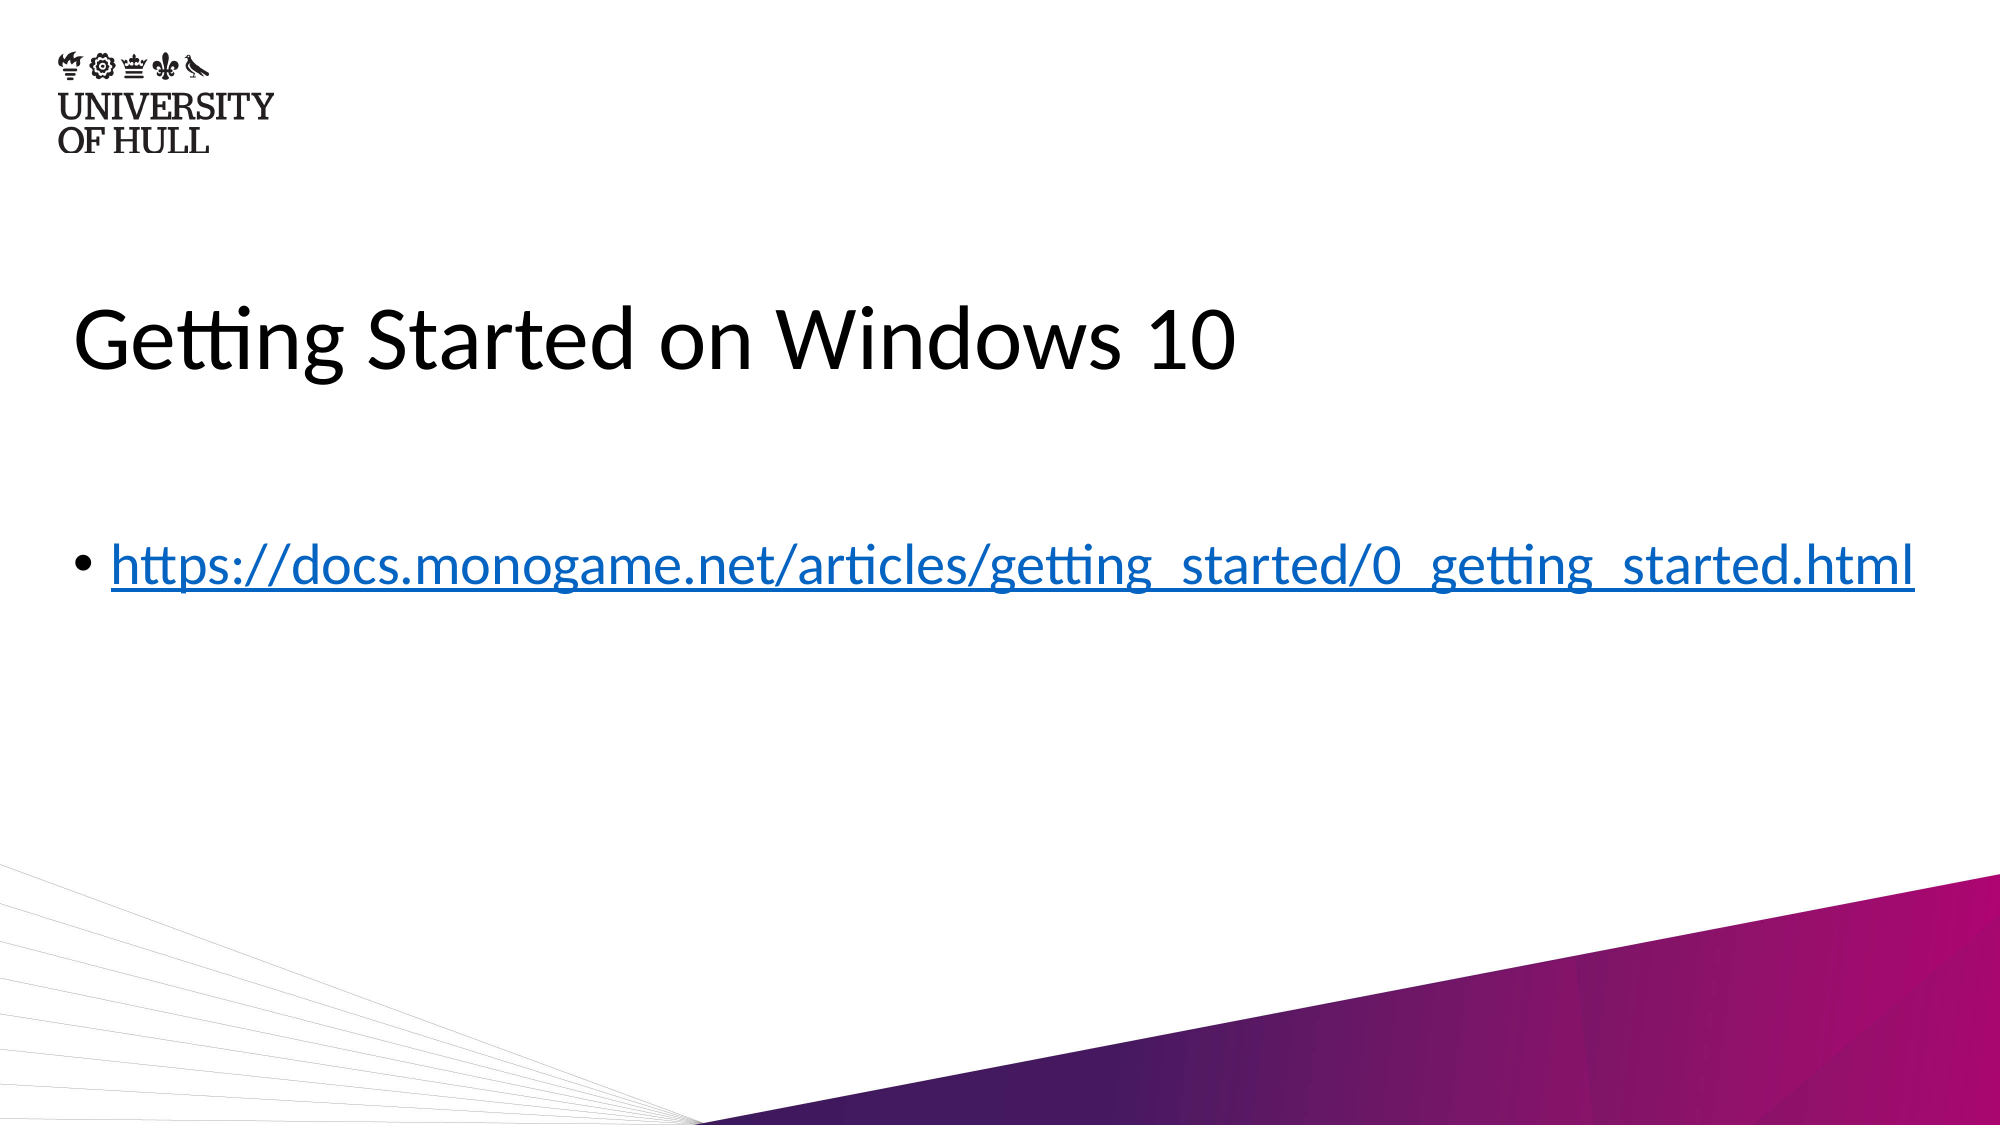

# Getting Started on Windows 10
https://docs.monogame.net/articles/getting_started/0_getting_started.html